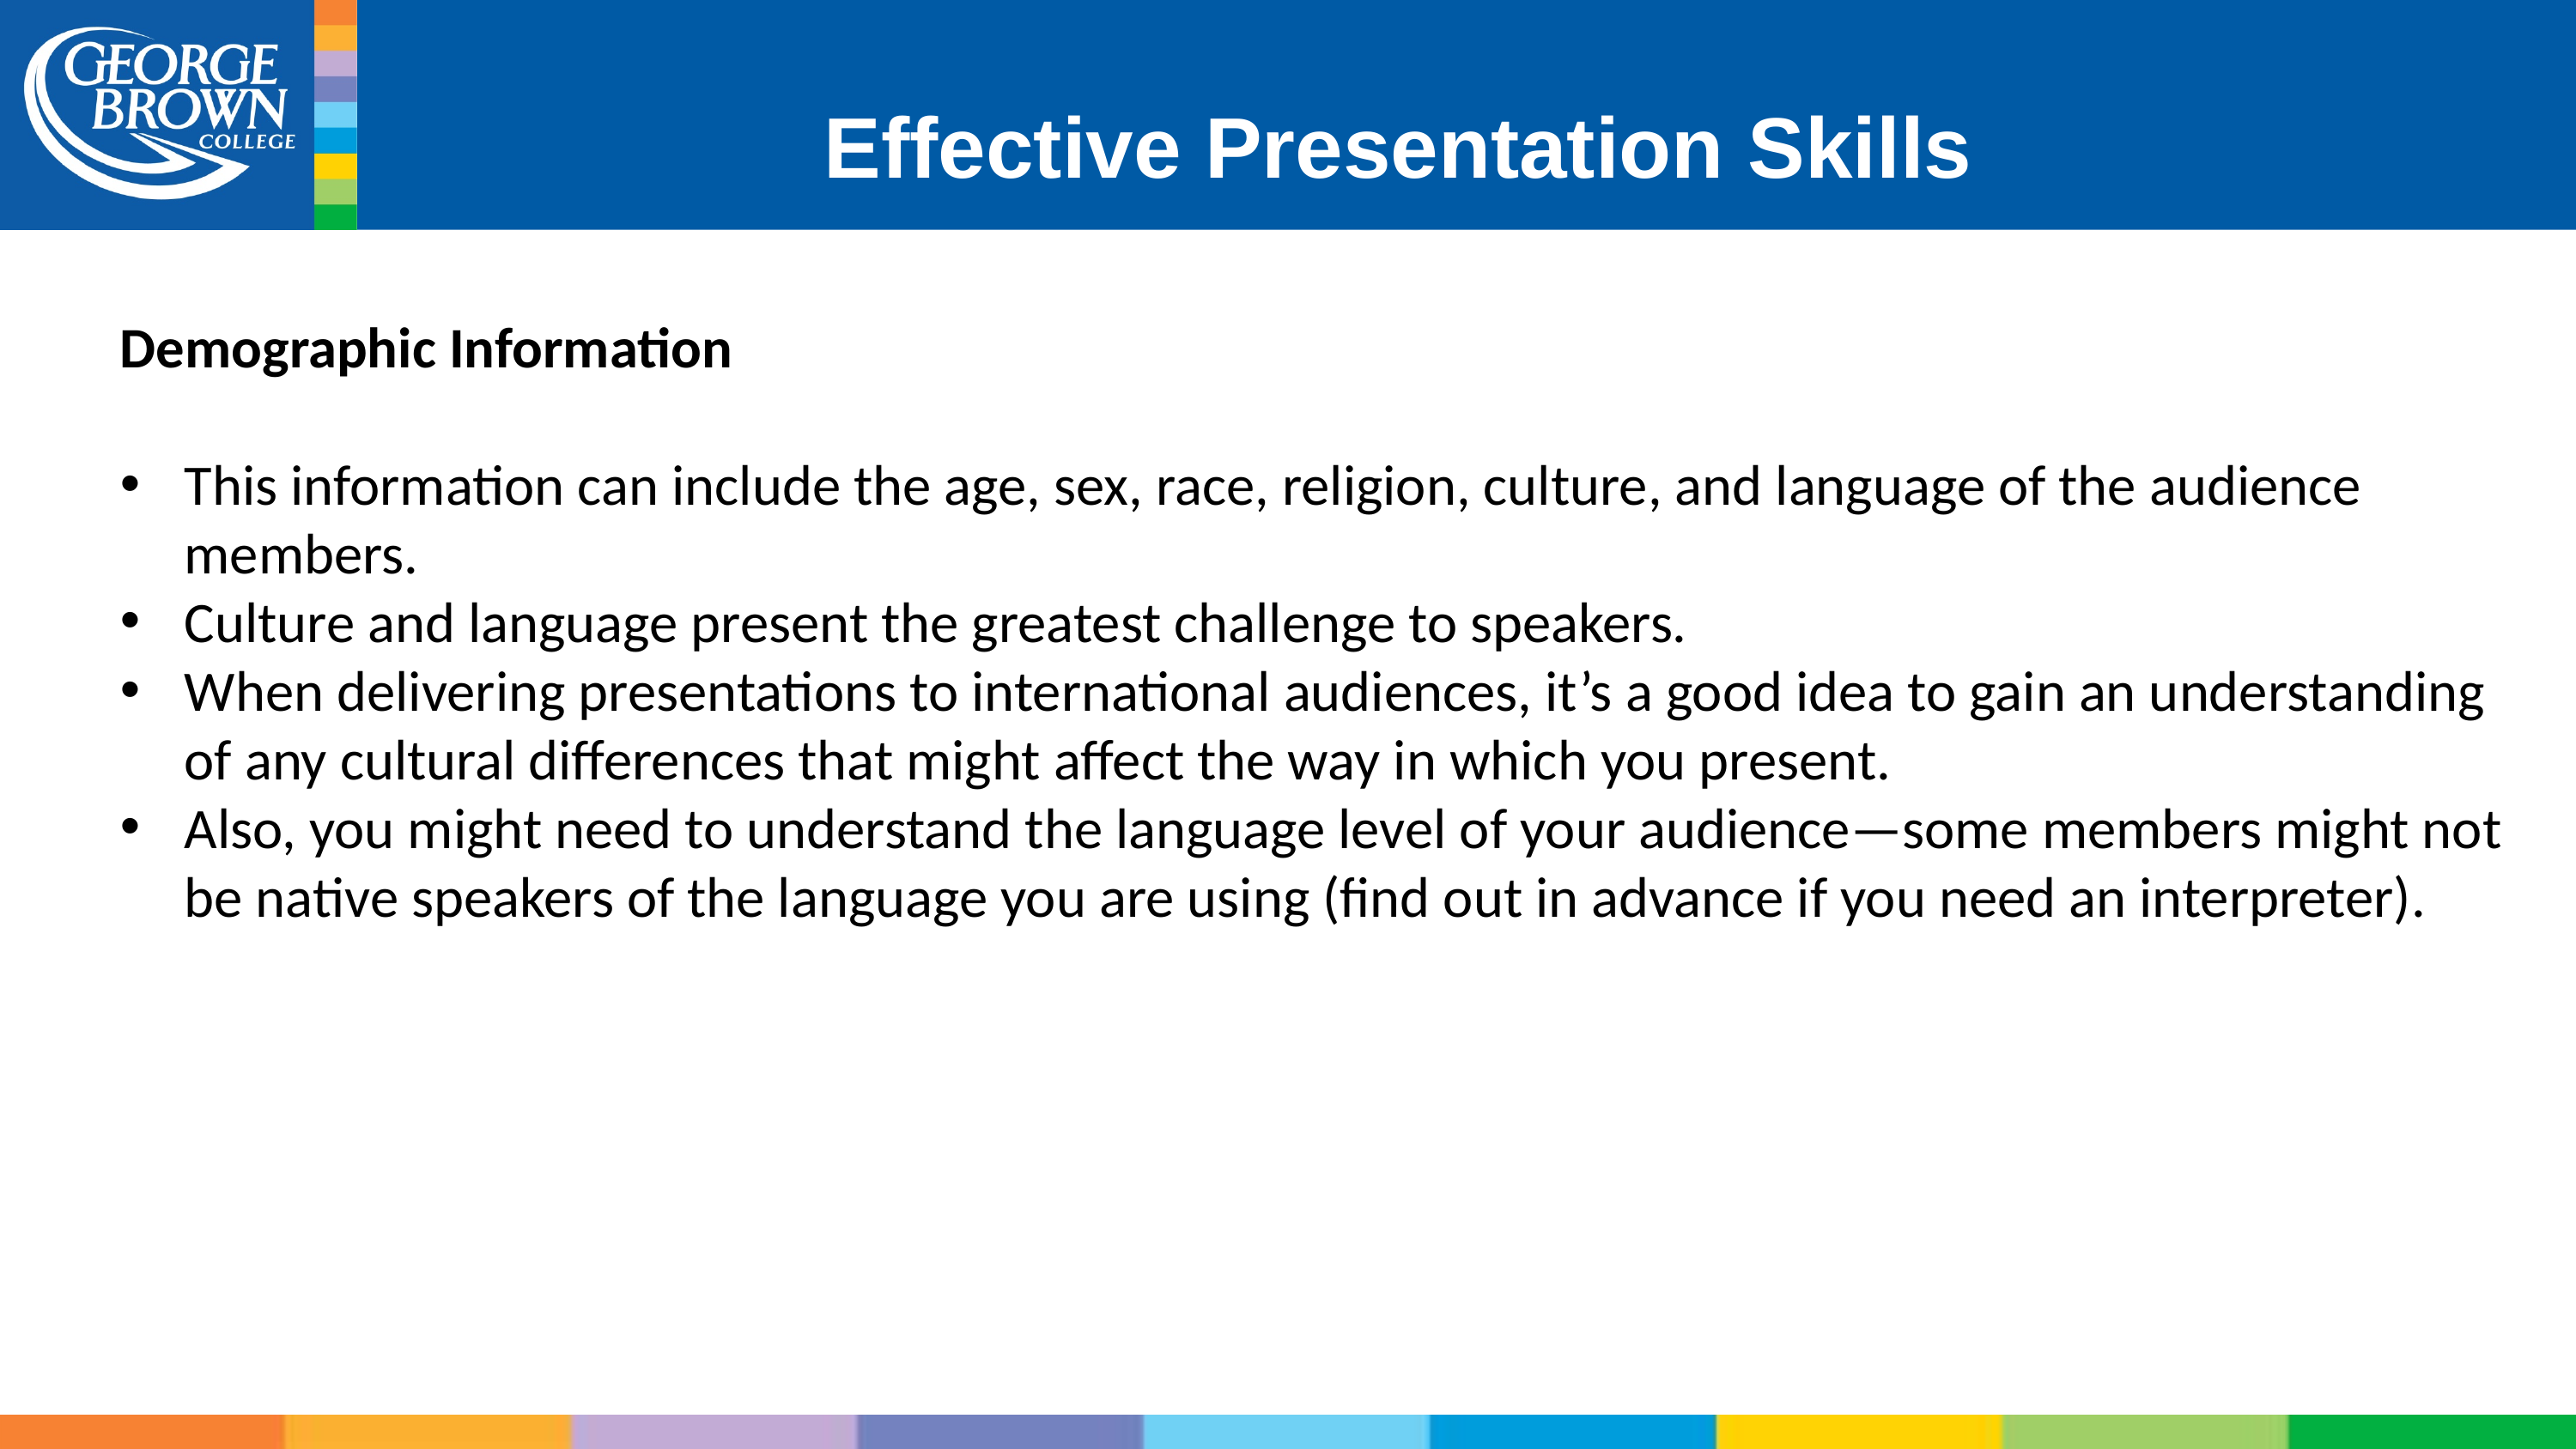

# Effective Presentation Skills

Demographic Information

This information can include the age, sex, race, religion, culture, and language of the audience members.
Culture and language present the greatest challenge to speakers.
When delivering presentations to international audiences, it’s a good idea to gain an understanding of any cultural differences that might affect the way in which you present.
Also, you might need to understand the language level of your audience—some members might not be native speakers of the language you are using (find out in advance if you need an interpreter).